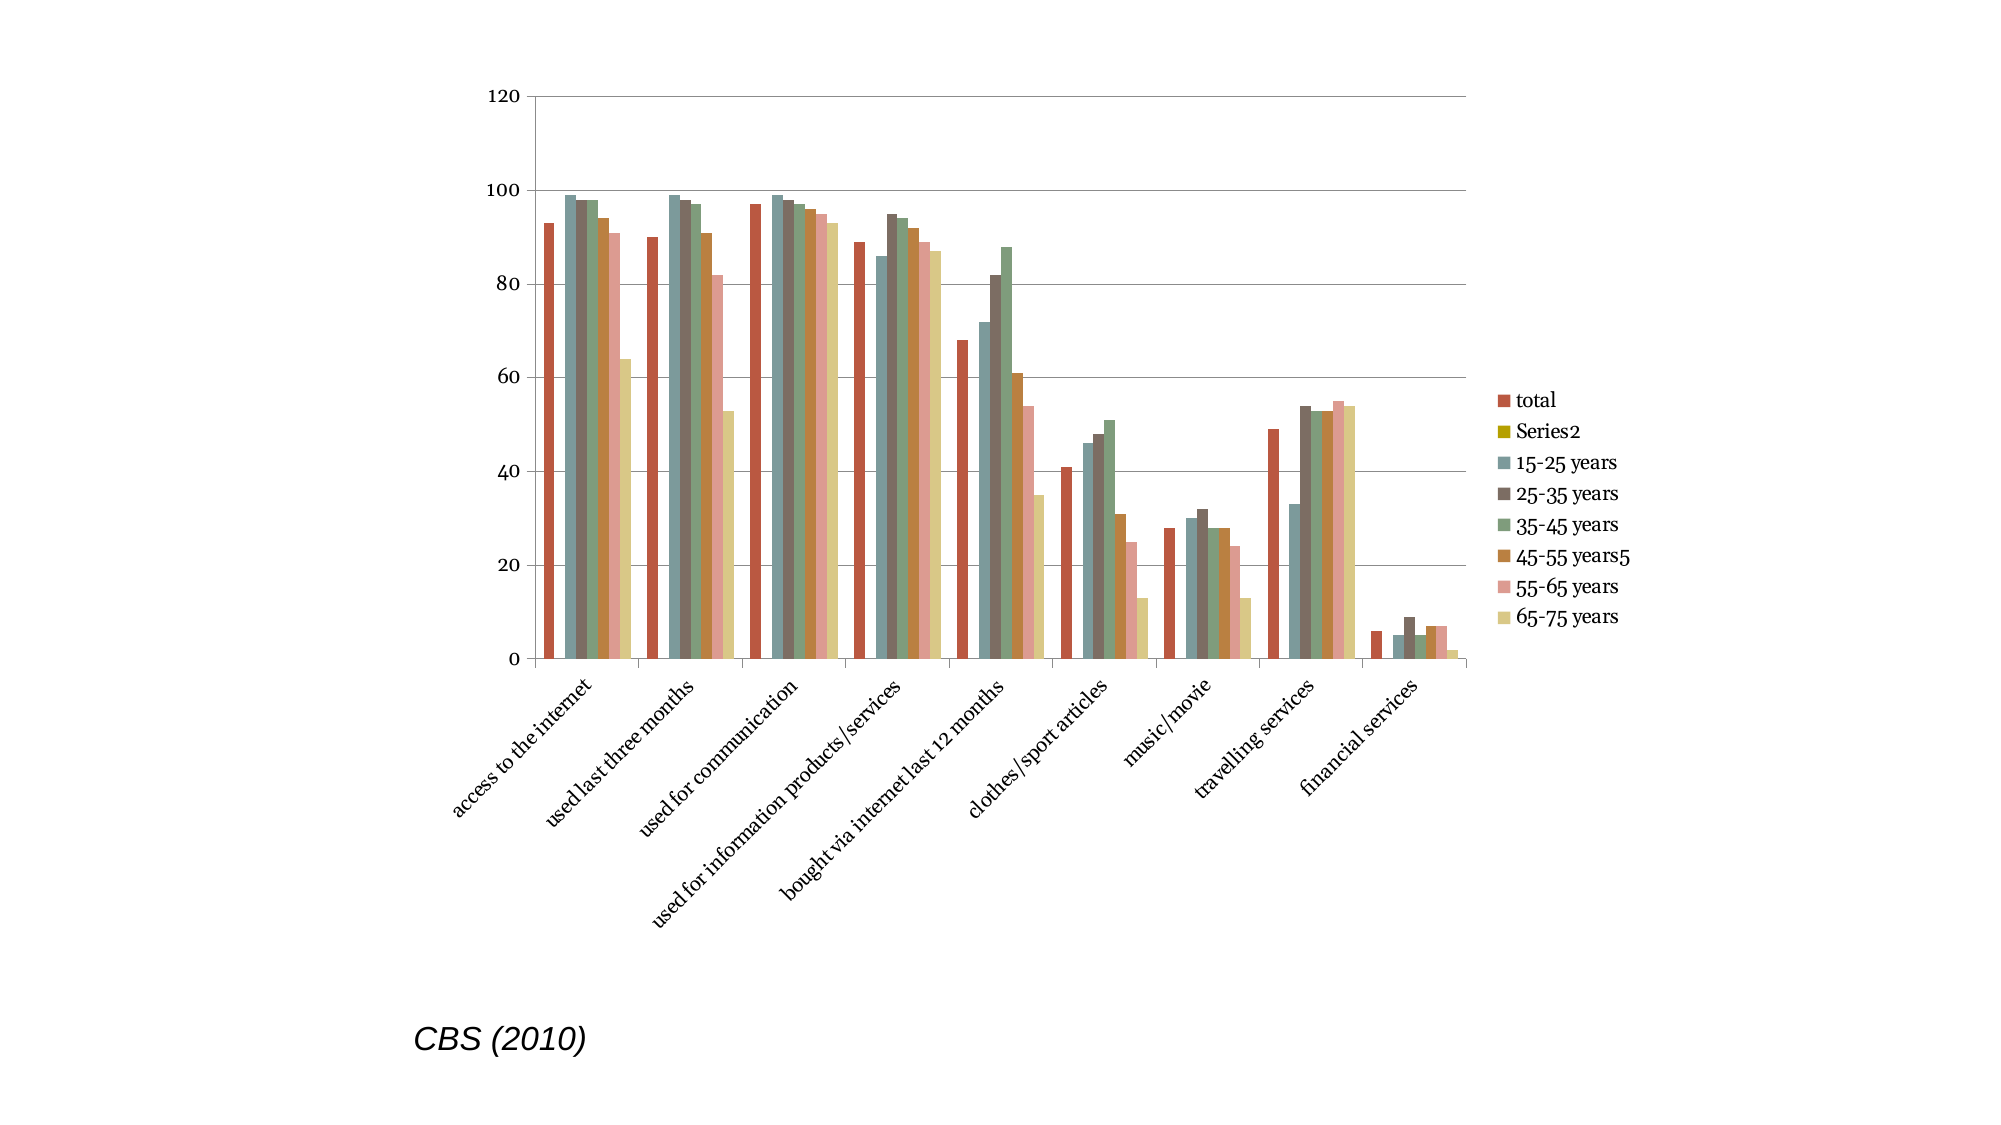

### Chart

| Category | total |  | 15-25 years | 25-35 years | 35-45 years | 45-55 years5 | 55-65 years | 65-75 years |
|---|---|---|---|---|---|---|---|---|
| access to the internet | 93.0 | None | 99.0 | 98.0 | 98.0 | 94.0 | 91.0 | 64.0 |
| used last three months | 90.0 | None | 99.0 | 98.0 | 97.0 | 91.0 | 82.0 | 53.0 |
| used for communication | 97.0 | None | 99.0 | 98.0 | 97.0 | 96.0 | 95.0 | 93.0 |
| used for information products/services | 89.0 | None | 86.0 | 95.0 | 94.0 | 92.0 | 89.0 | 87.0 |
| bought via internet last 12 months | 68.0 | None | 72.0 | 82.0 | 88.0 | 61.0 | 54.0 | 35.0 |
| clothes/sport articles | 41.0 | None | 46.0 | 48.0 | 51.0 | 31.0 | 25.0 | 13.0 |
| music/movie | 28.0 | None | 30.0 | 32.0 | 28.0 | 28.0 | 24.0 | 13.0 |
| travelling services | 49.0 | None | 33.0 | 54.0 | 53.0 | 53.0 | 55.0 | 54.0 |
| financial services | 6.0 | None | 5.0 | 9.0 | 5.0 | 7.0 | 7.0 | 2.0 |
CBS (2010)